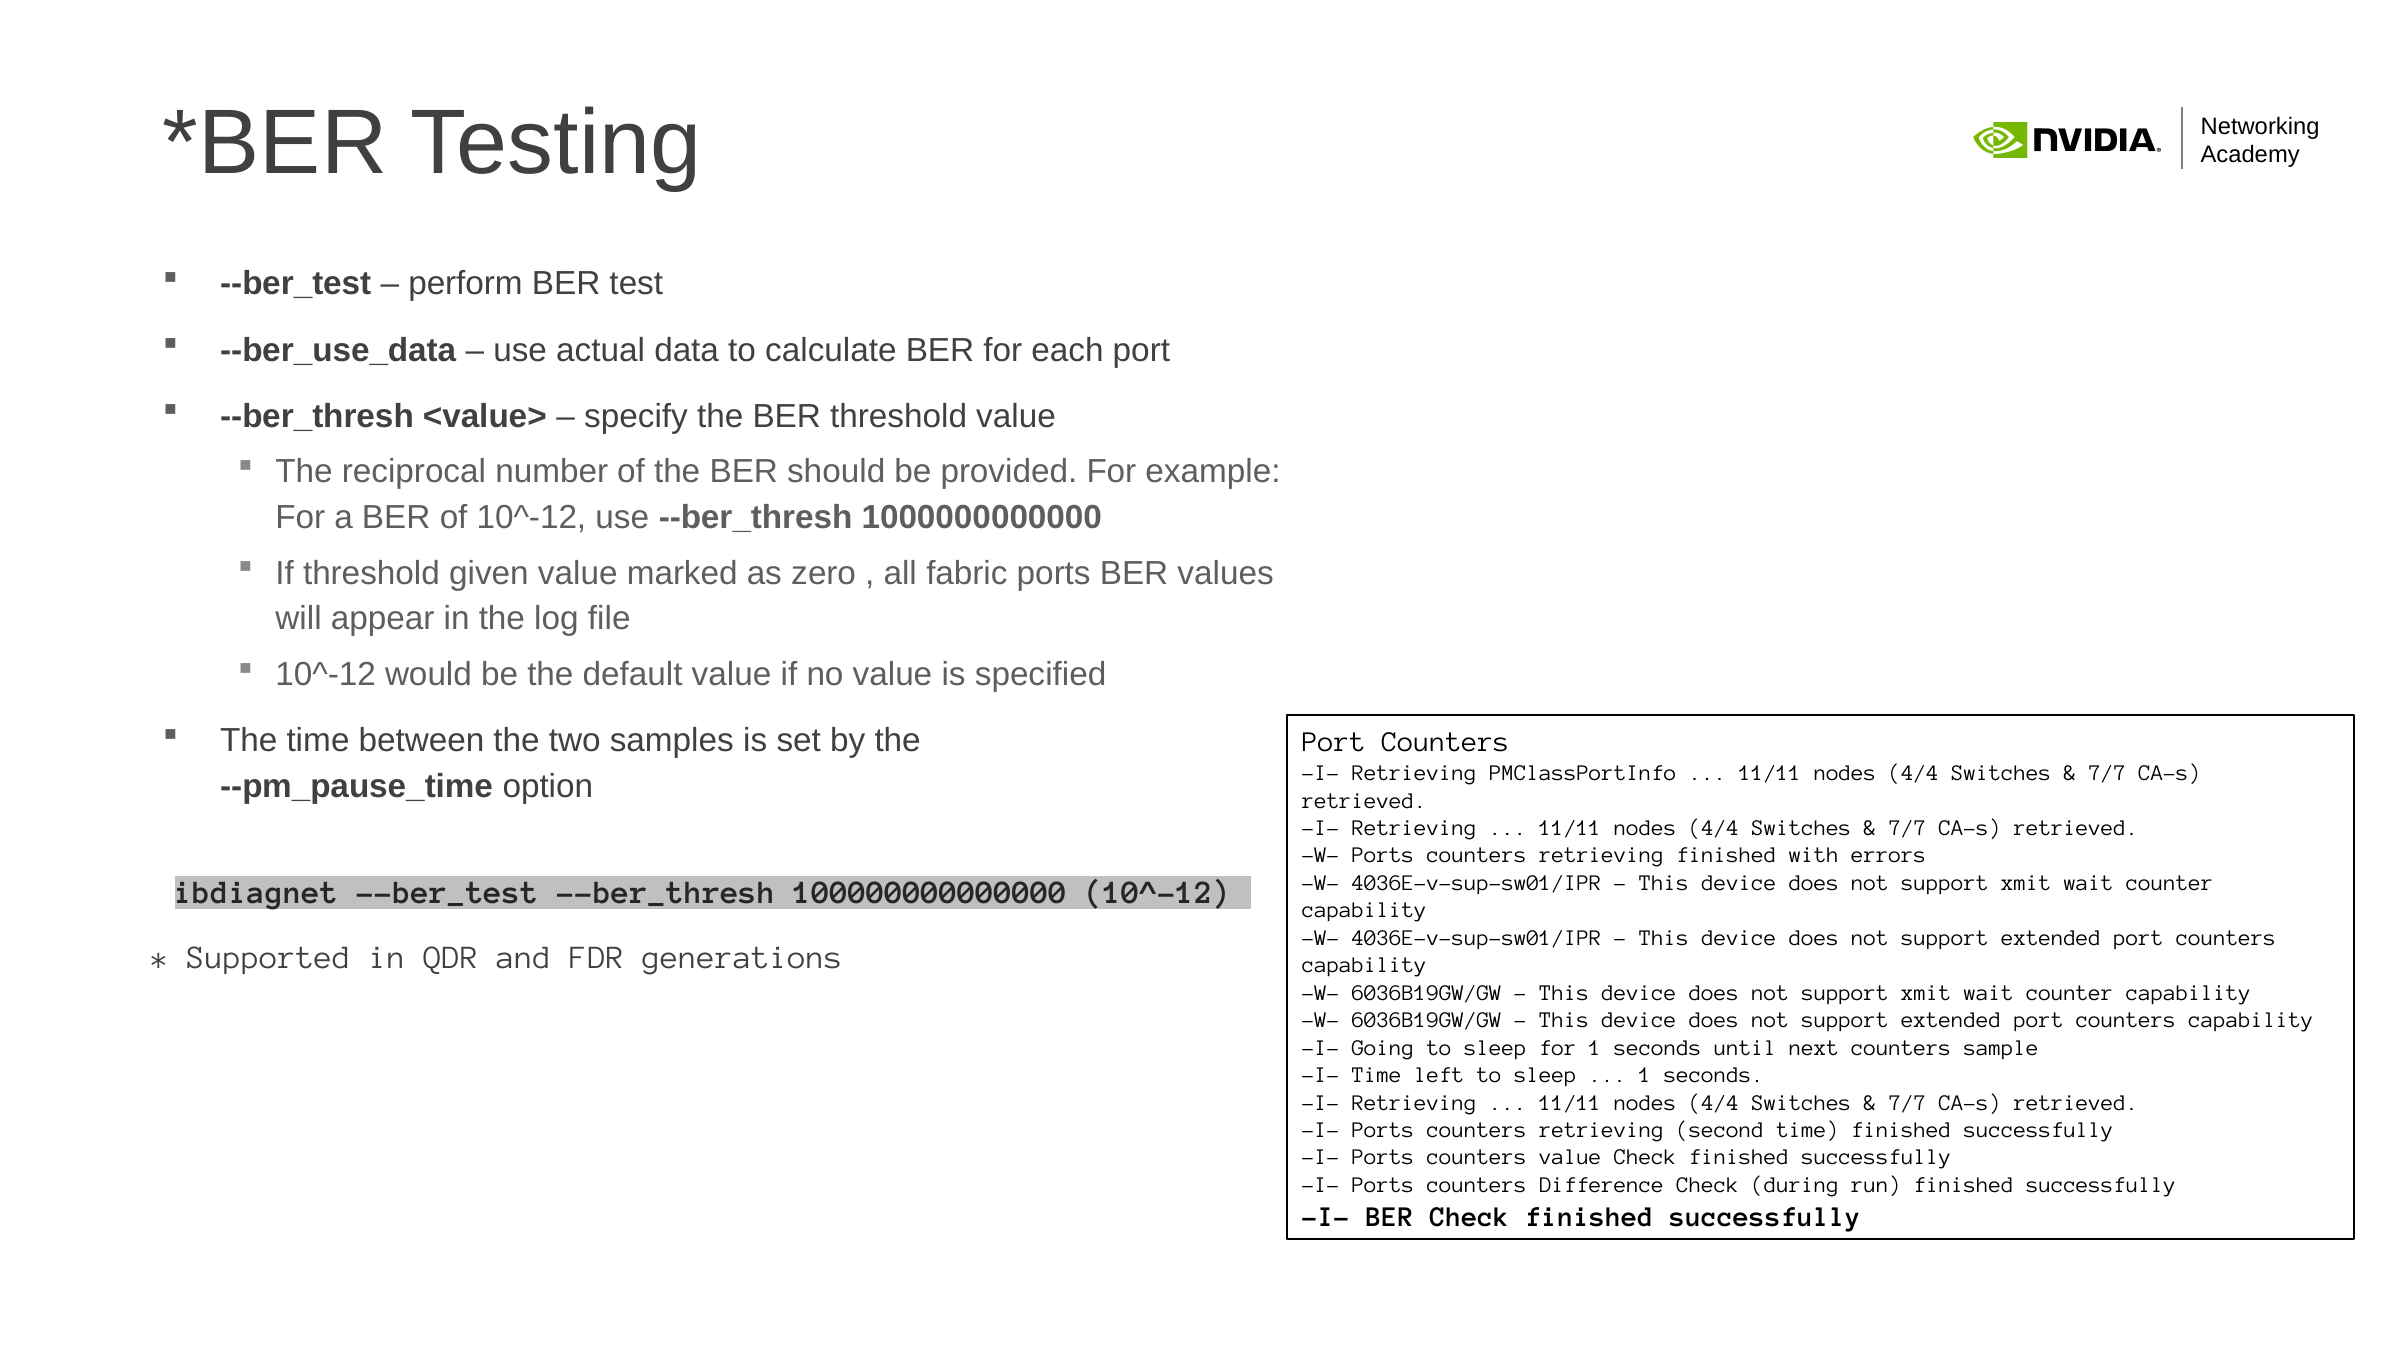

# *BER Testing
--ber_test – perform BER test
--ber_use_data – use actual data to calculate BER for each port
--ber_thresh <value> – specify the BER threshold value
The reciprocal number of the BER should be provided. For example:
For a BER of 10^-12, use --ber_thresh 1000000000000
If threshold given value marked as zero , all fabric ports BER values
will appear in the log file
10^-12 would be the default value if no value is specified
The time between the two samples is set by the
--pm_pause_time option

Port Counters
-I- Retrieving PMClassPortInfo ... 11/11 nodes (4/4 Switches & 7/7 CA-s) retrieved.
-I- Retrieving ... 11/11 nodes (4/4 Switches & 7/7 CA-s) retrieved.
-W- Ports counters retrieving finished with errors
-W- 4036E-v-sup-sw01/IPR - This device does not support xmit wait counter capability
-W- 4036E-v-sup-sw01/IPR - This device does not support extended port counters capability
-W- 6036B19GW/GW - This device does not support xmit wait counter capability
-W- 6036B19GW/GW - This device does not support extended port counters capability
-I- Going to sleep for 1 seconds until next counters sample
-I- Time left to sleep ... 1 seconds.
-I- Retrieving ... 11/11 nodes (4/4 Switches & 7/7 CA-s) retrieved.
-I- Ports counters retrieving (second time) finished successfully
-I- Ports counters value Check finished successfully
-I- Ports counters Difference Check (during run) finished successfully
-I- BER Check finished successfully
ibdiagnet --ber_test --ber_thresh 100000000000000 (10^-12)
* Supported in QDR and FDR generations